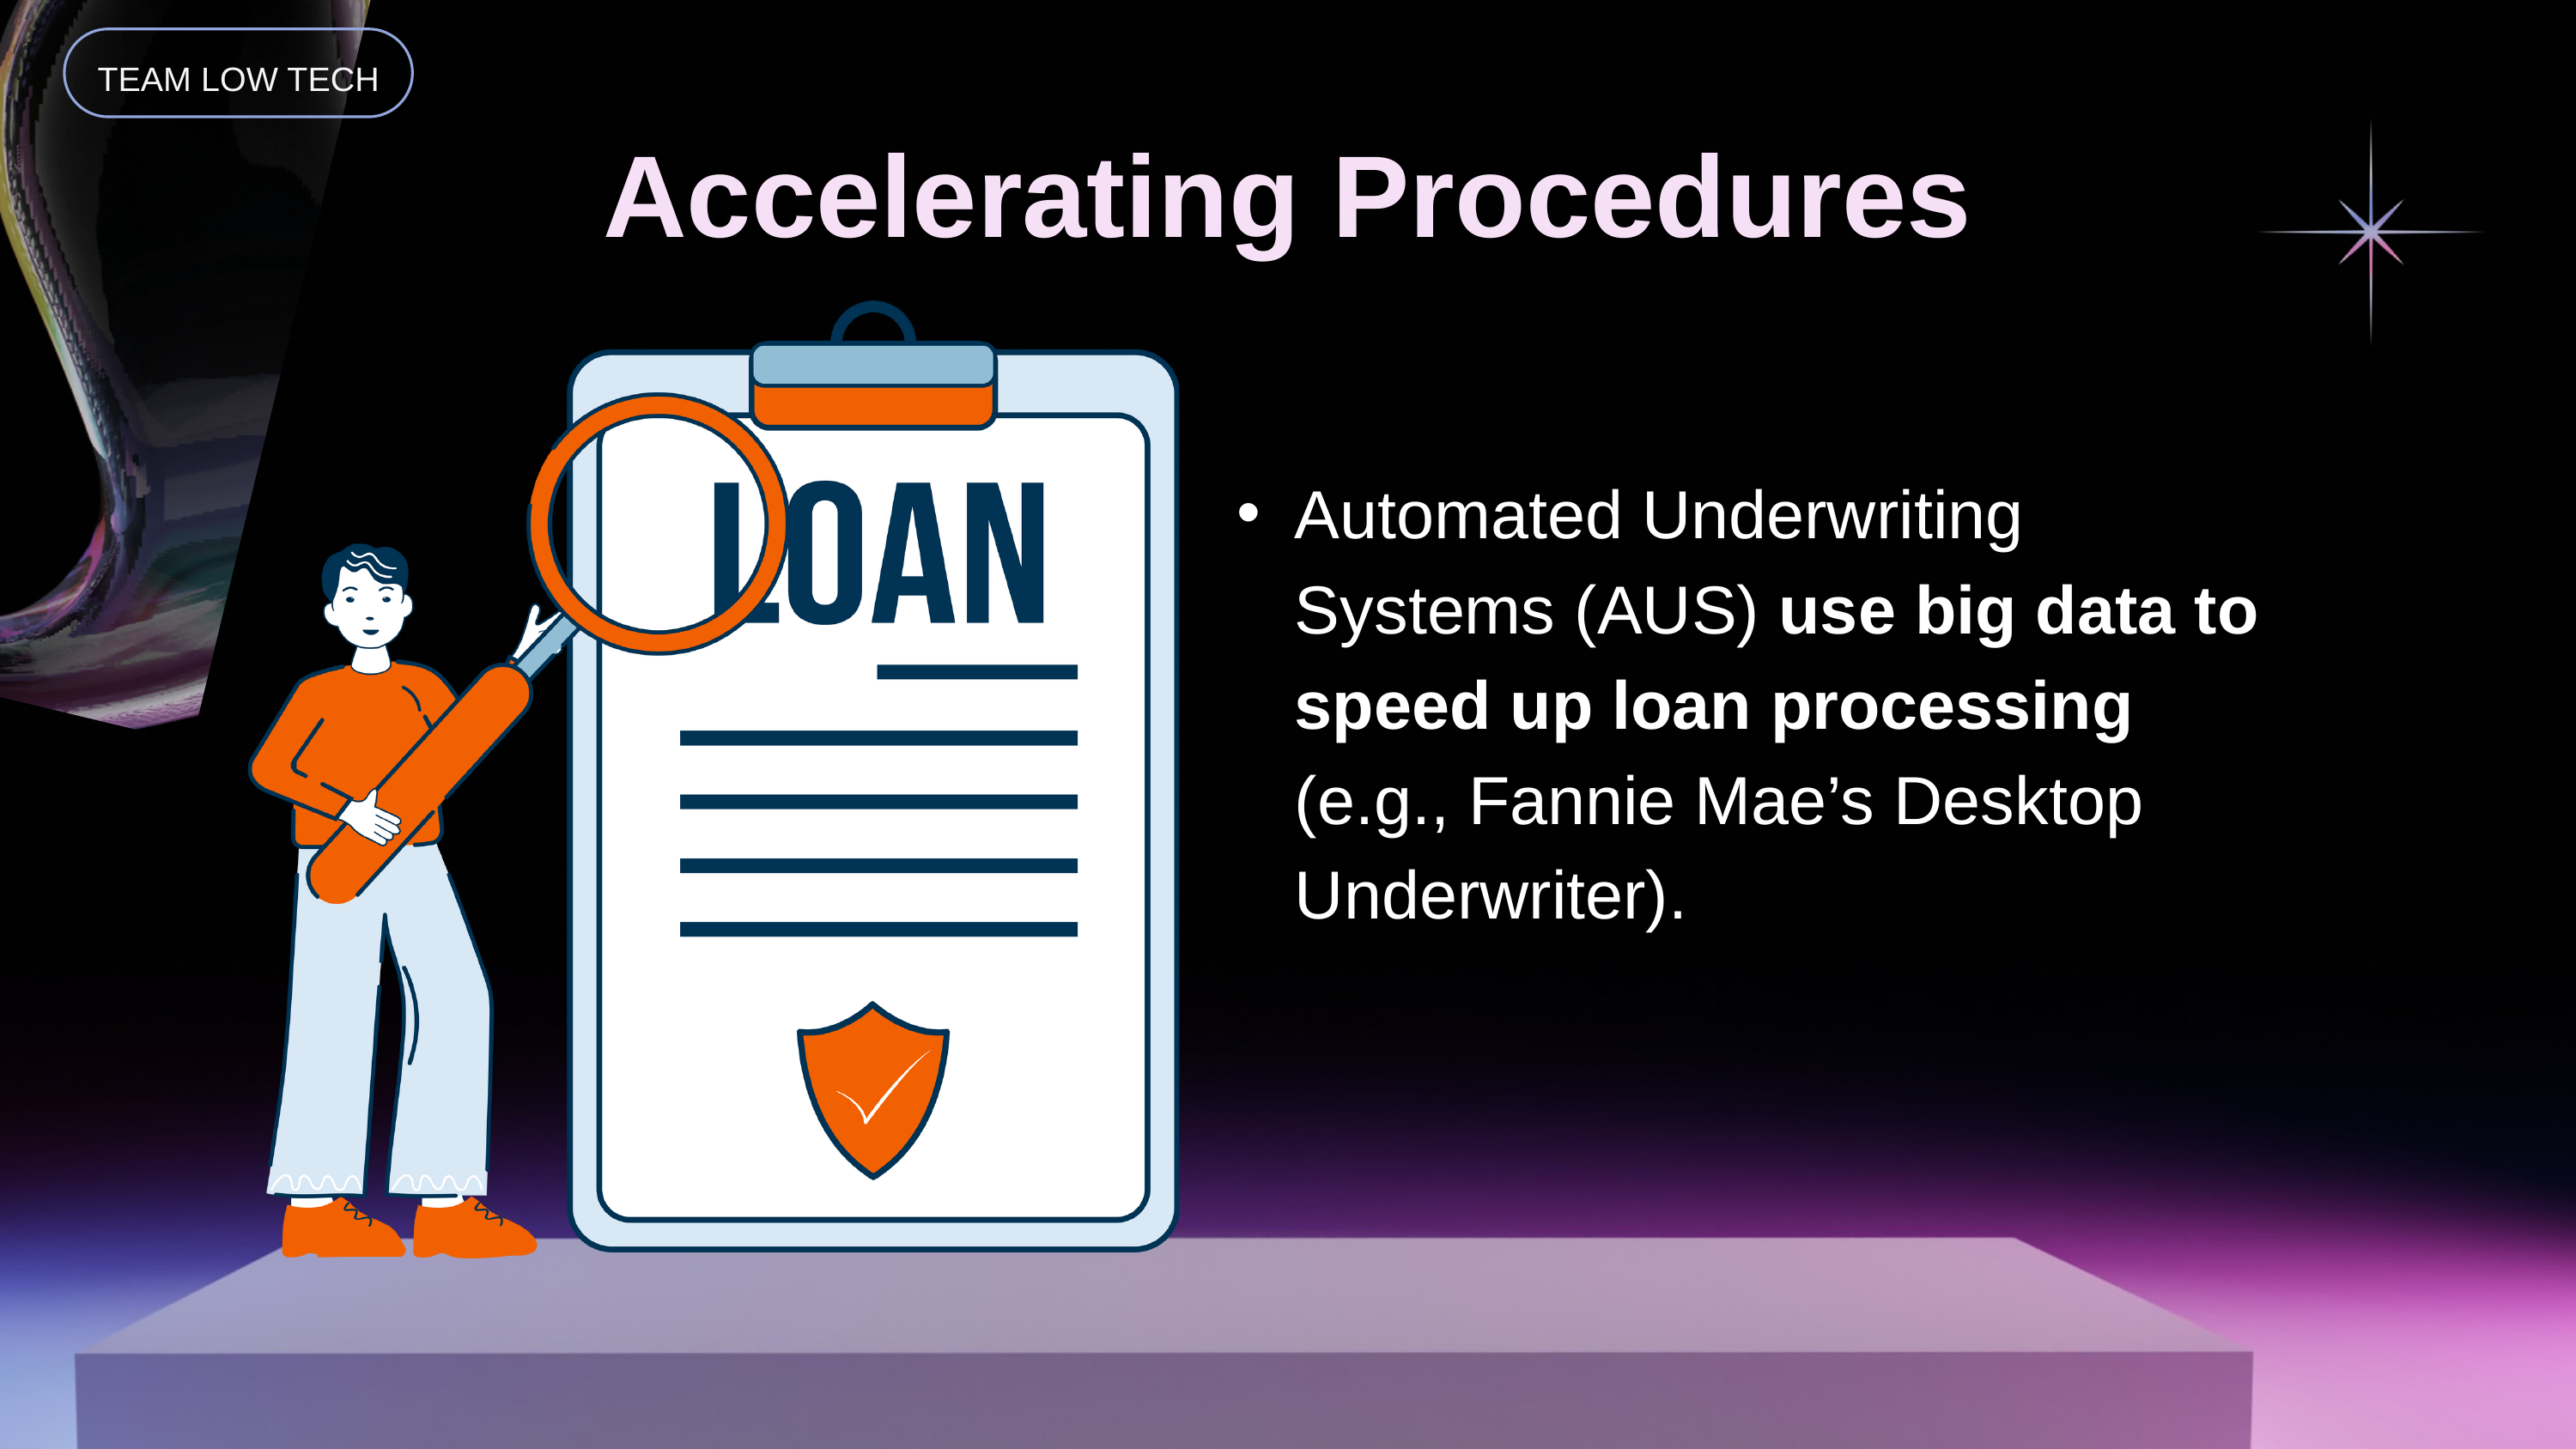

TEAM LOW TECH
Accelerating Procedures

Automated Underwriting Systems (AUS) use big data to speed up loan processing (e.g., Fannie Mae’s Desktop Underwriter).